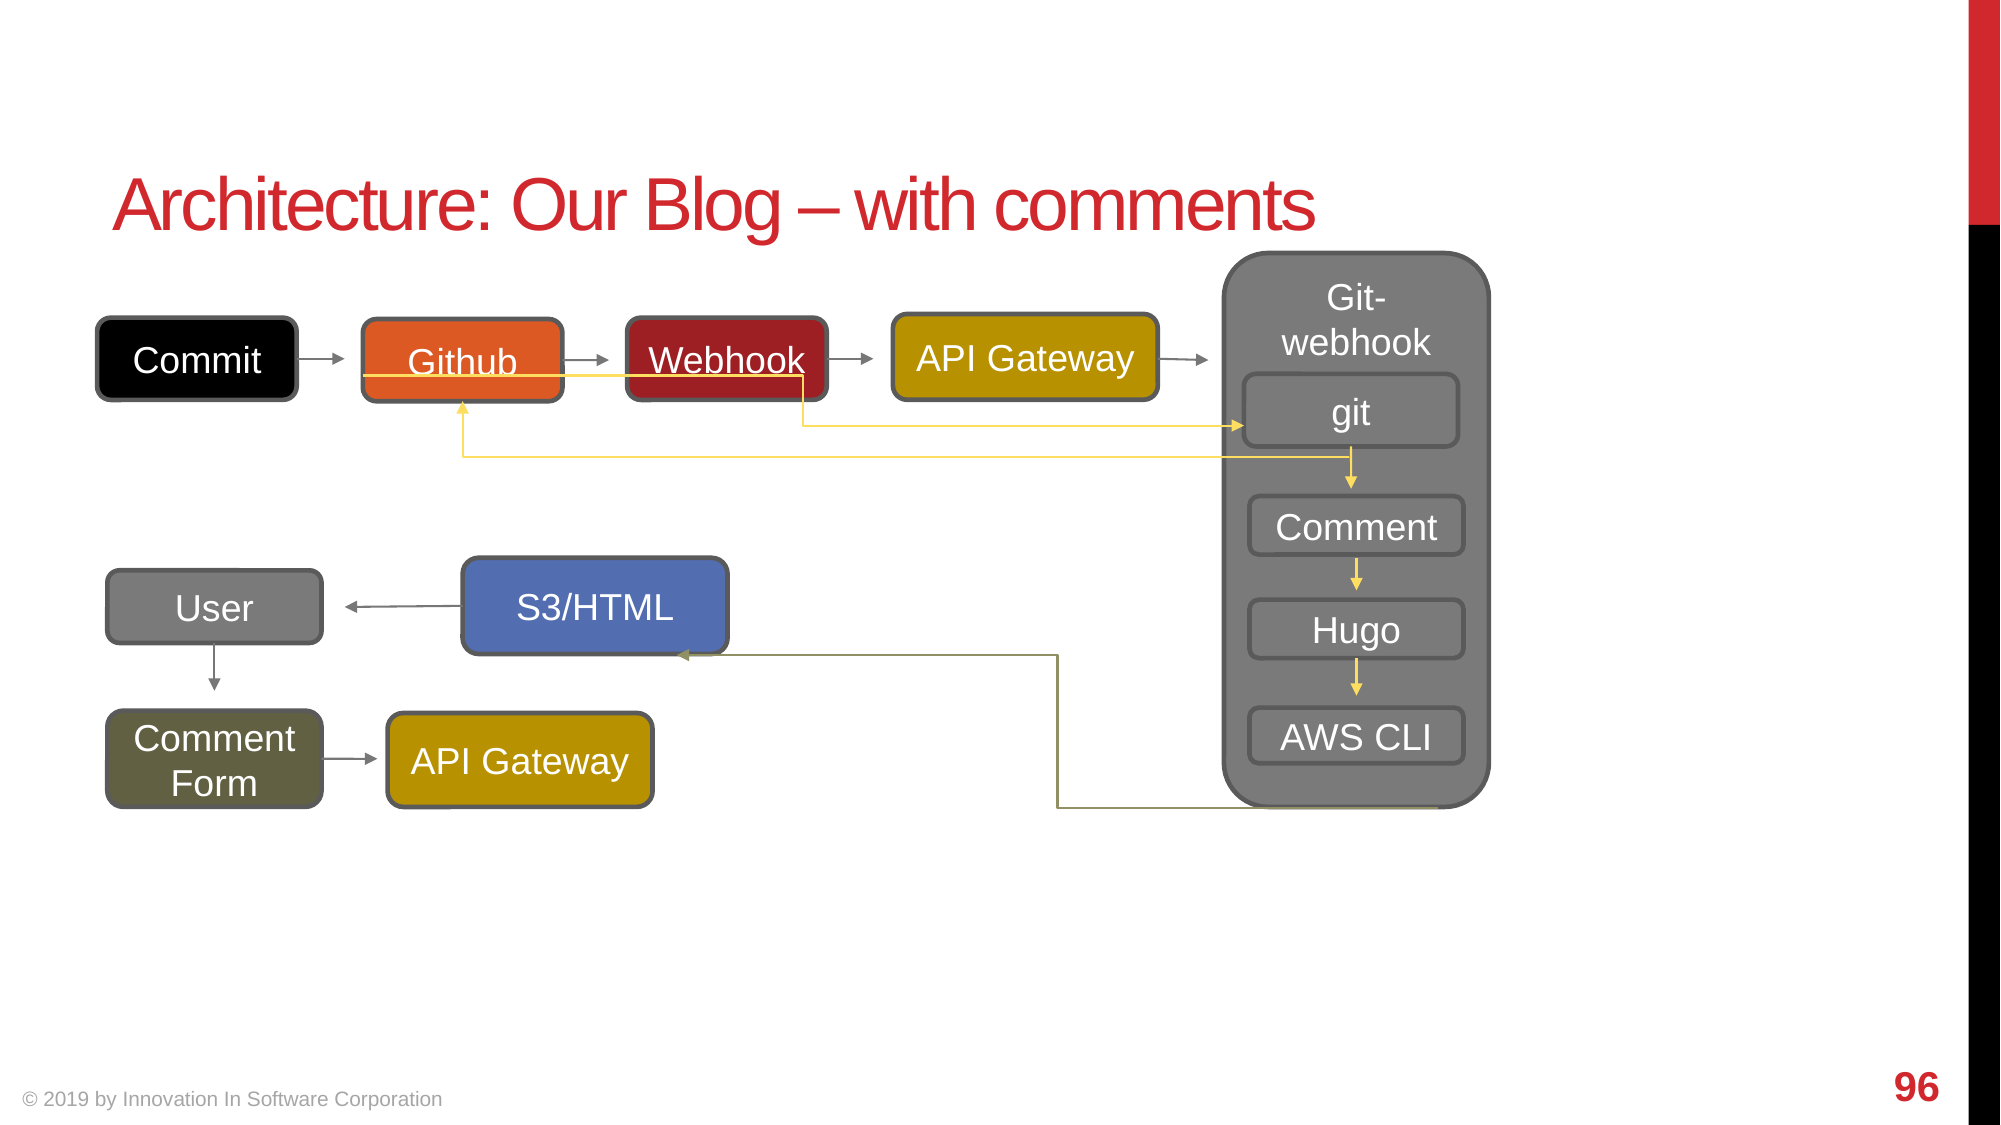

# Architecture: Our Blog – with comments
Git-webhook
API Gateway
Webhook
Commit
Github
git
Comment
S3/HTML
User
Hugo
AWS CLI
Comment Form
API Gateway
96
© 2019 by Innovation In Software Corporation